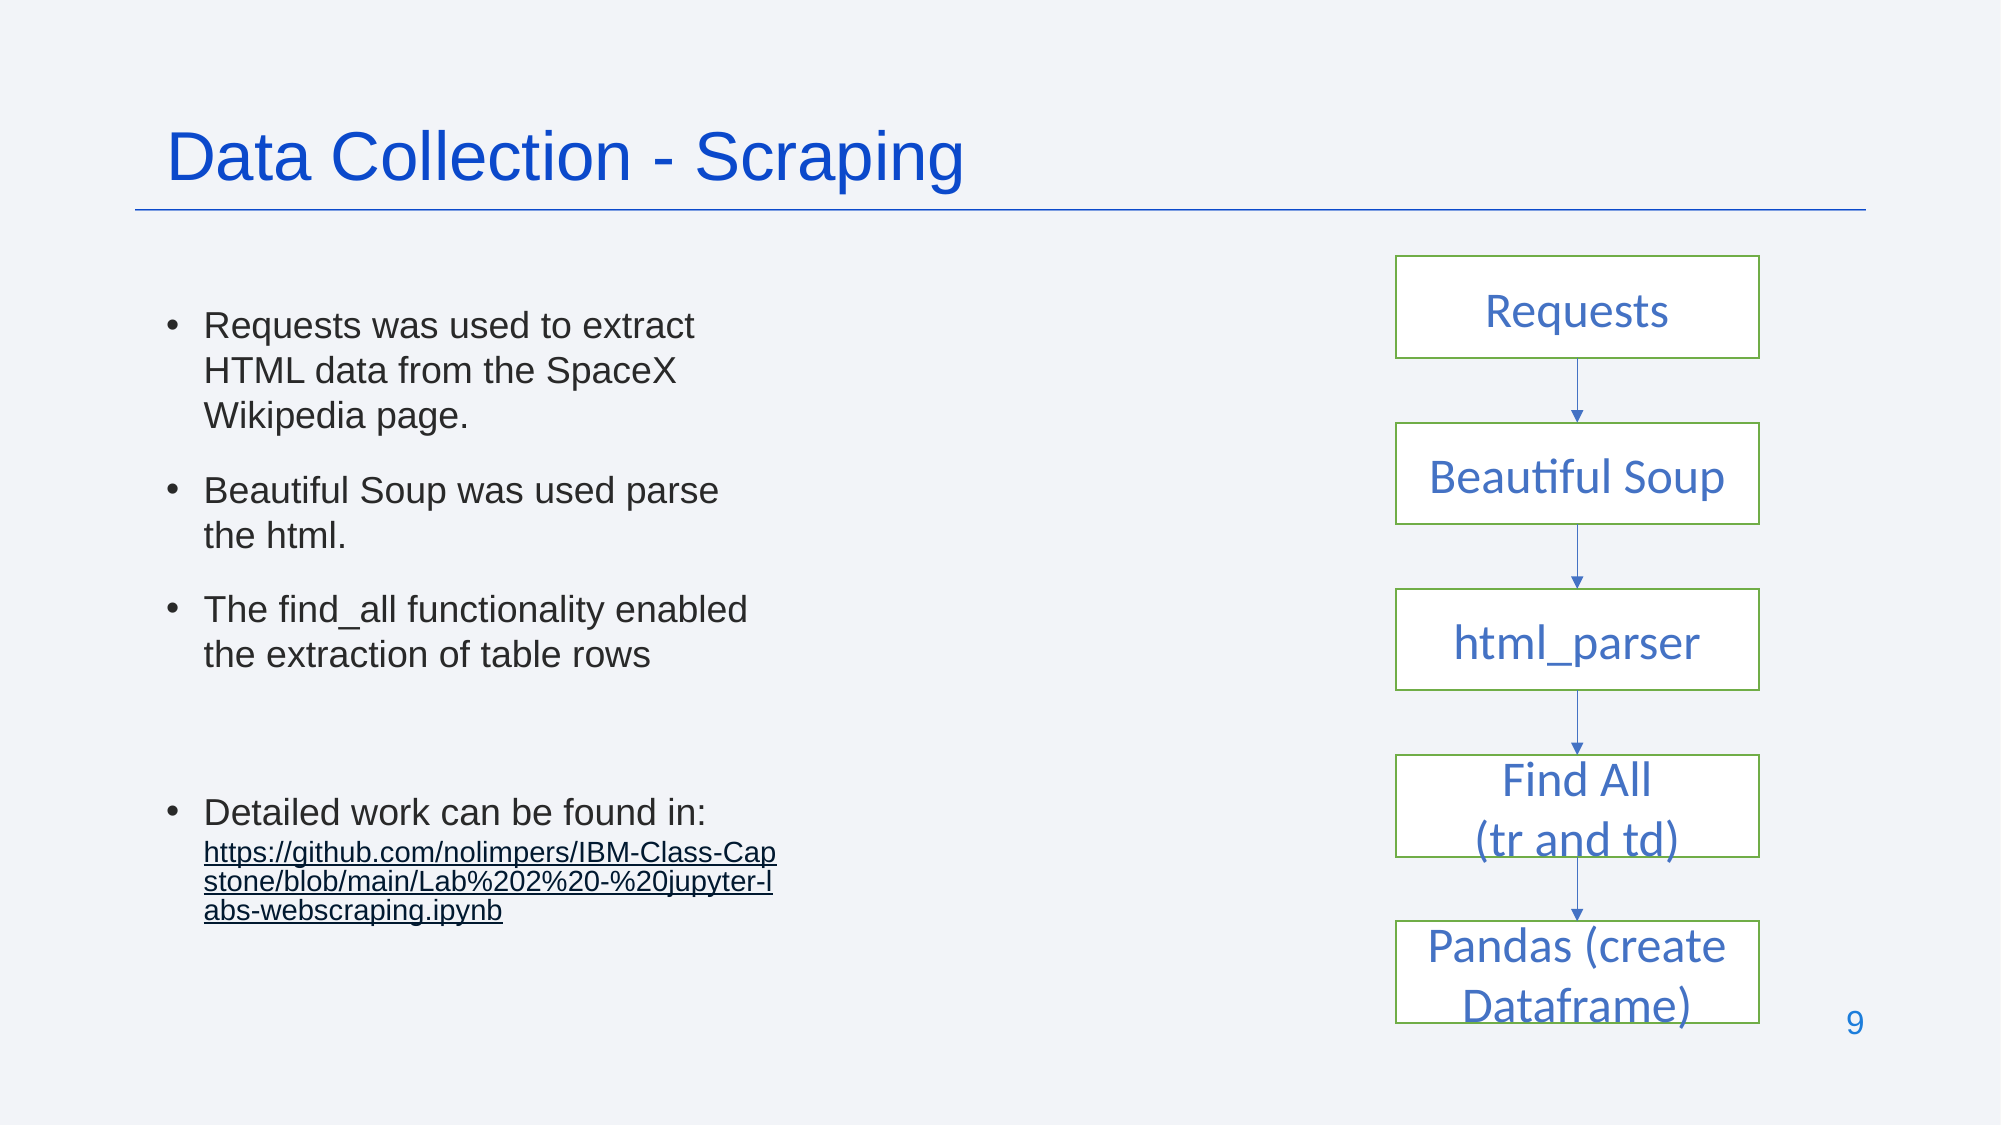

Data Collection - Scraping
Requests
Requests was used to extract HTML data from the SpaceX Wikipedia page.
Beautiful Soup was used parse the html.
The find_all functionality enabled the extraction of table rows

Detailed work can be found in: https://github.com/nolimpers/IBM-Class-Capstone/blob/main/Lab%202%20-%20jupyter-labs-webscraping.ipynb

Beautiful Soup
html_parser
Find All
(tr and td)
Pandas (create Dataframe)
9